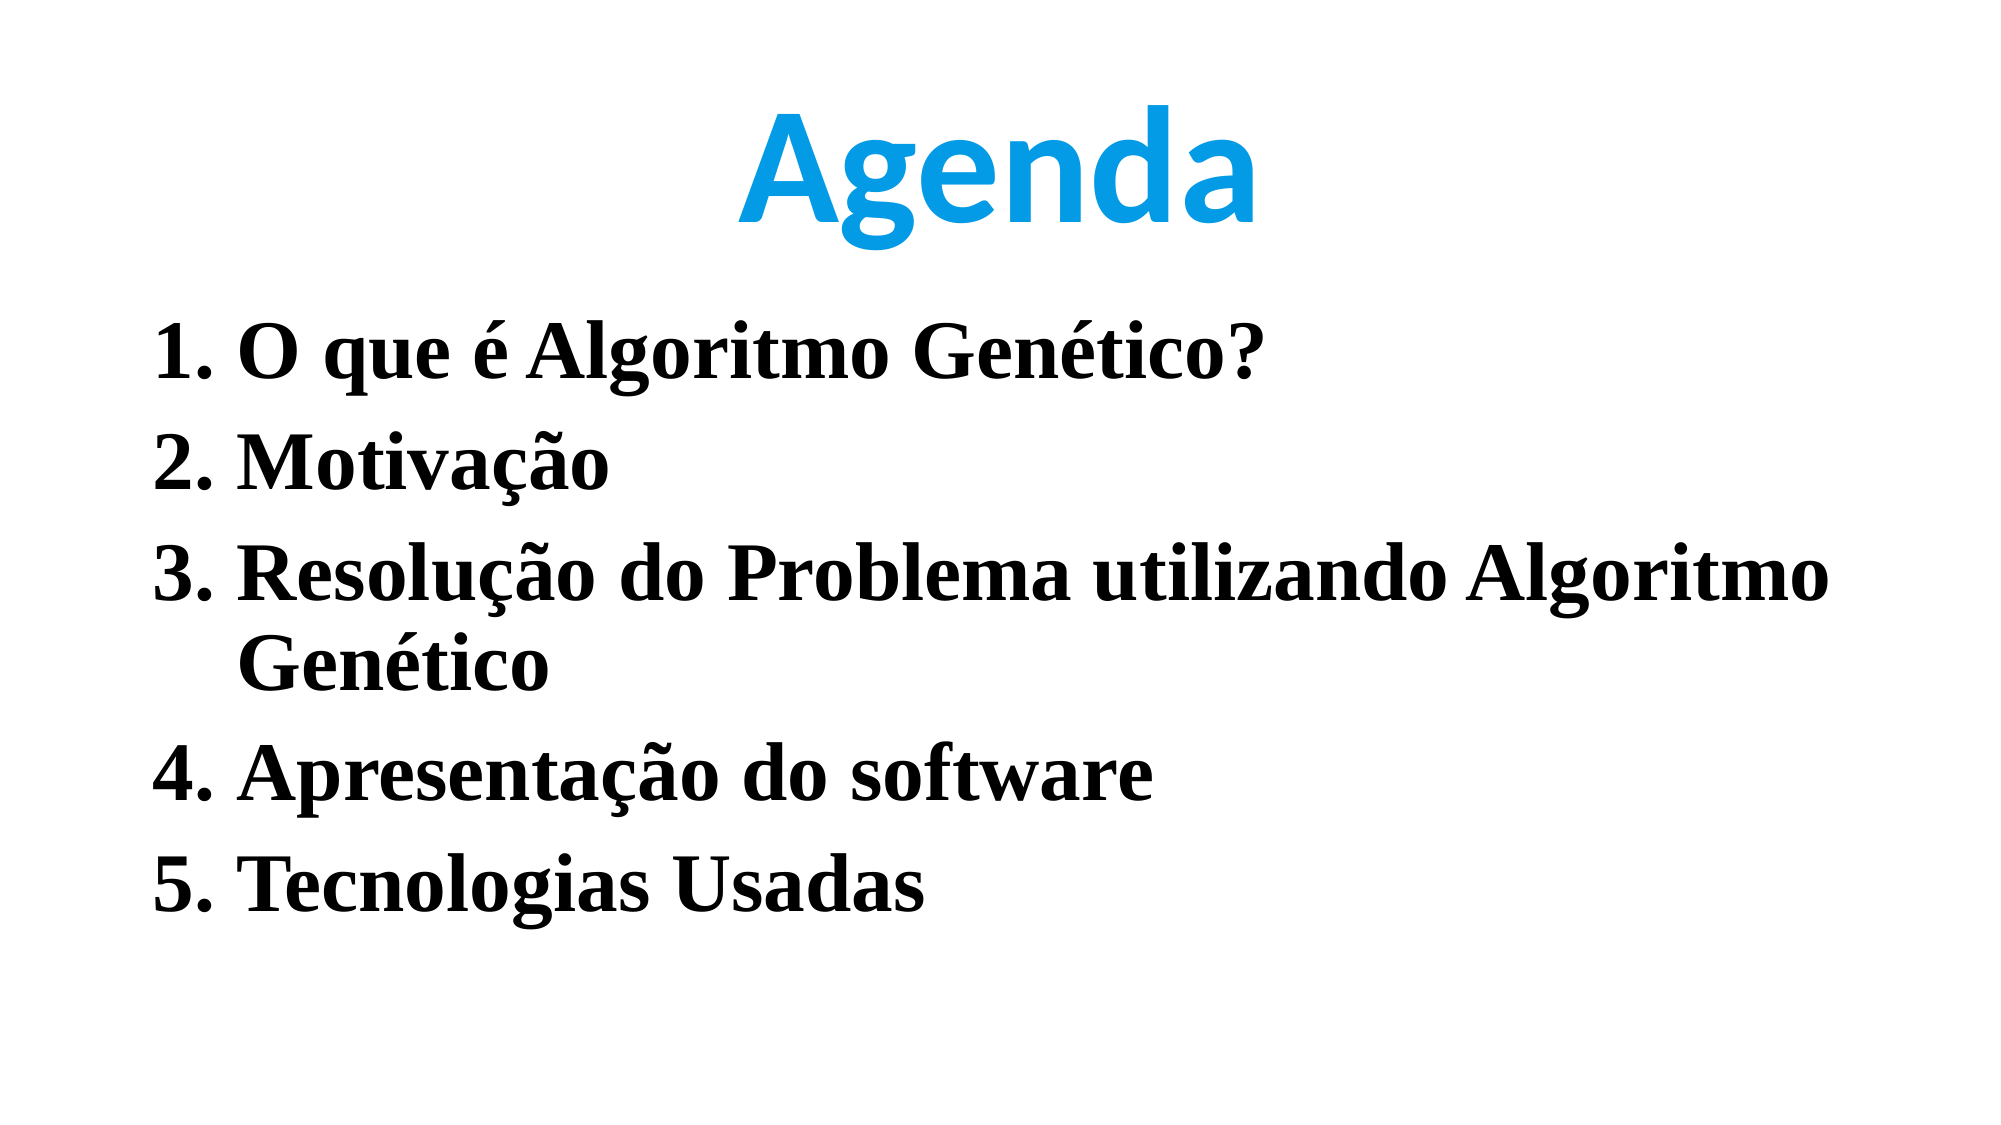

# Agenda
O que é Algoritmo Genético?
Motivação
Resolução do Problema utilizando Algoritmo Genético
Apresentação do software
Tecnologias Usadas